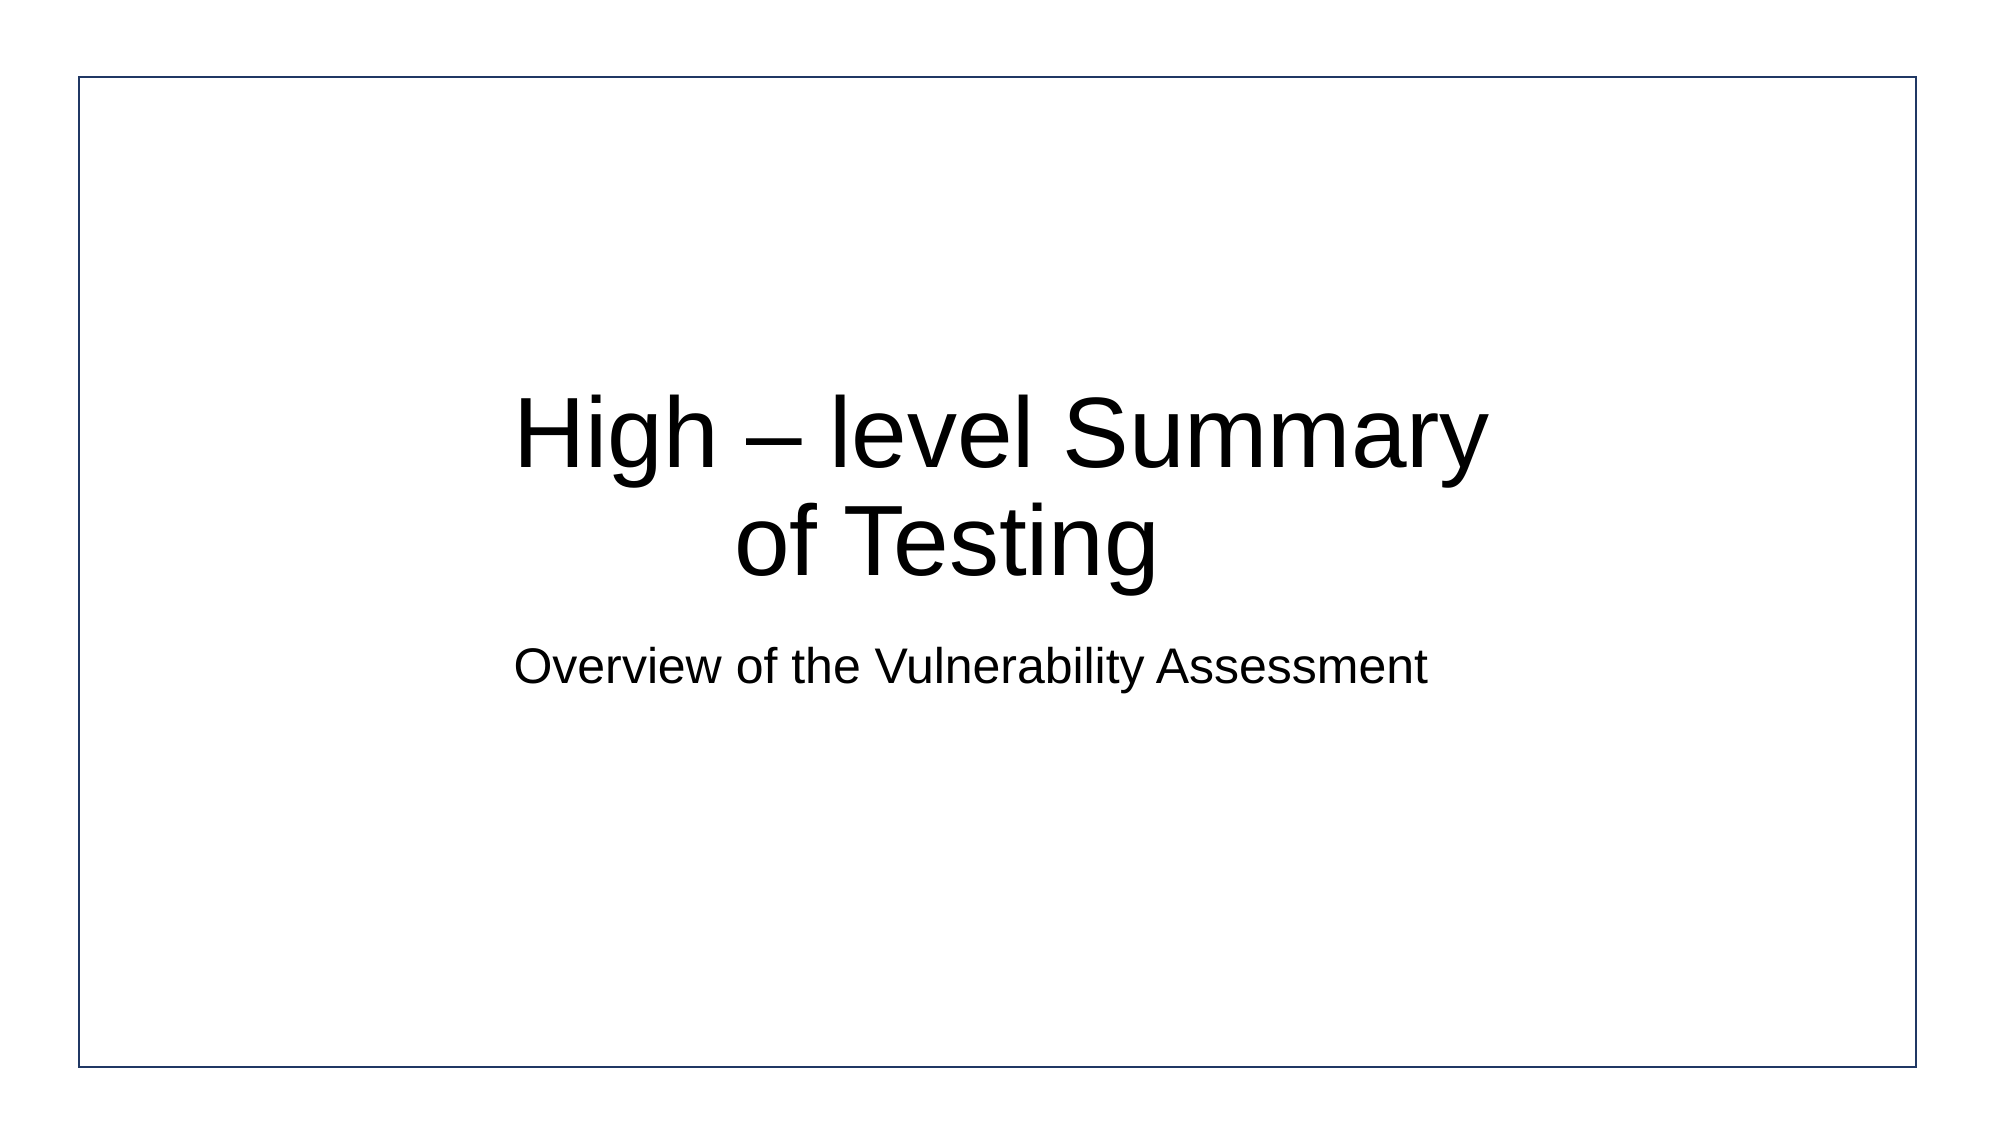

# High – level Summary of Testing Overview of the Vulnerability Assessment